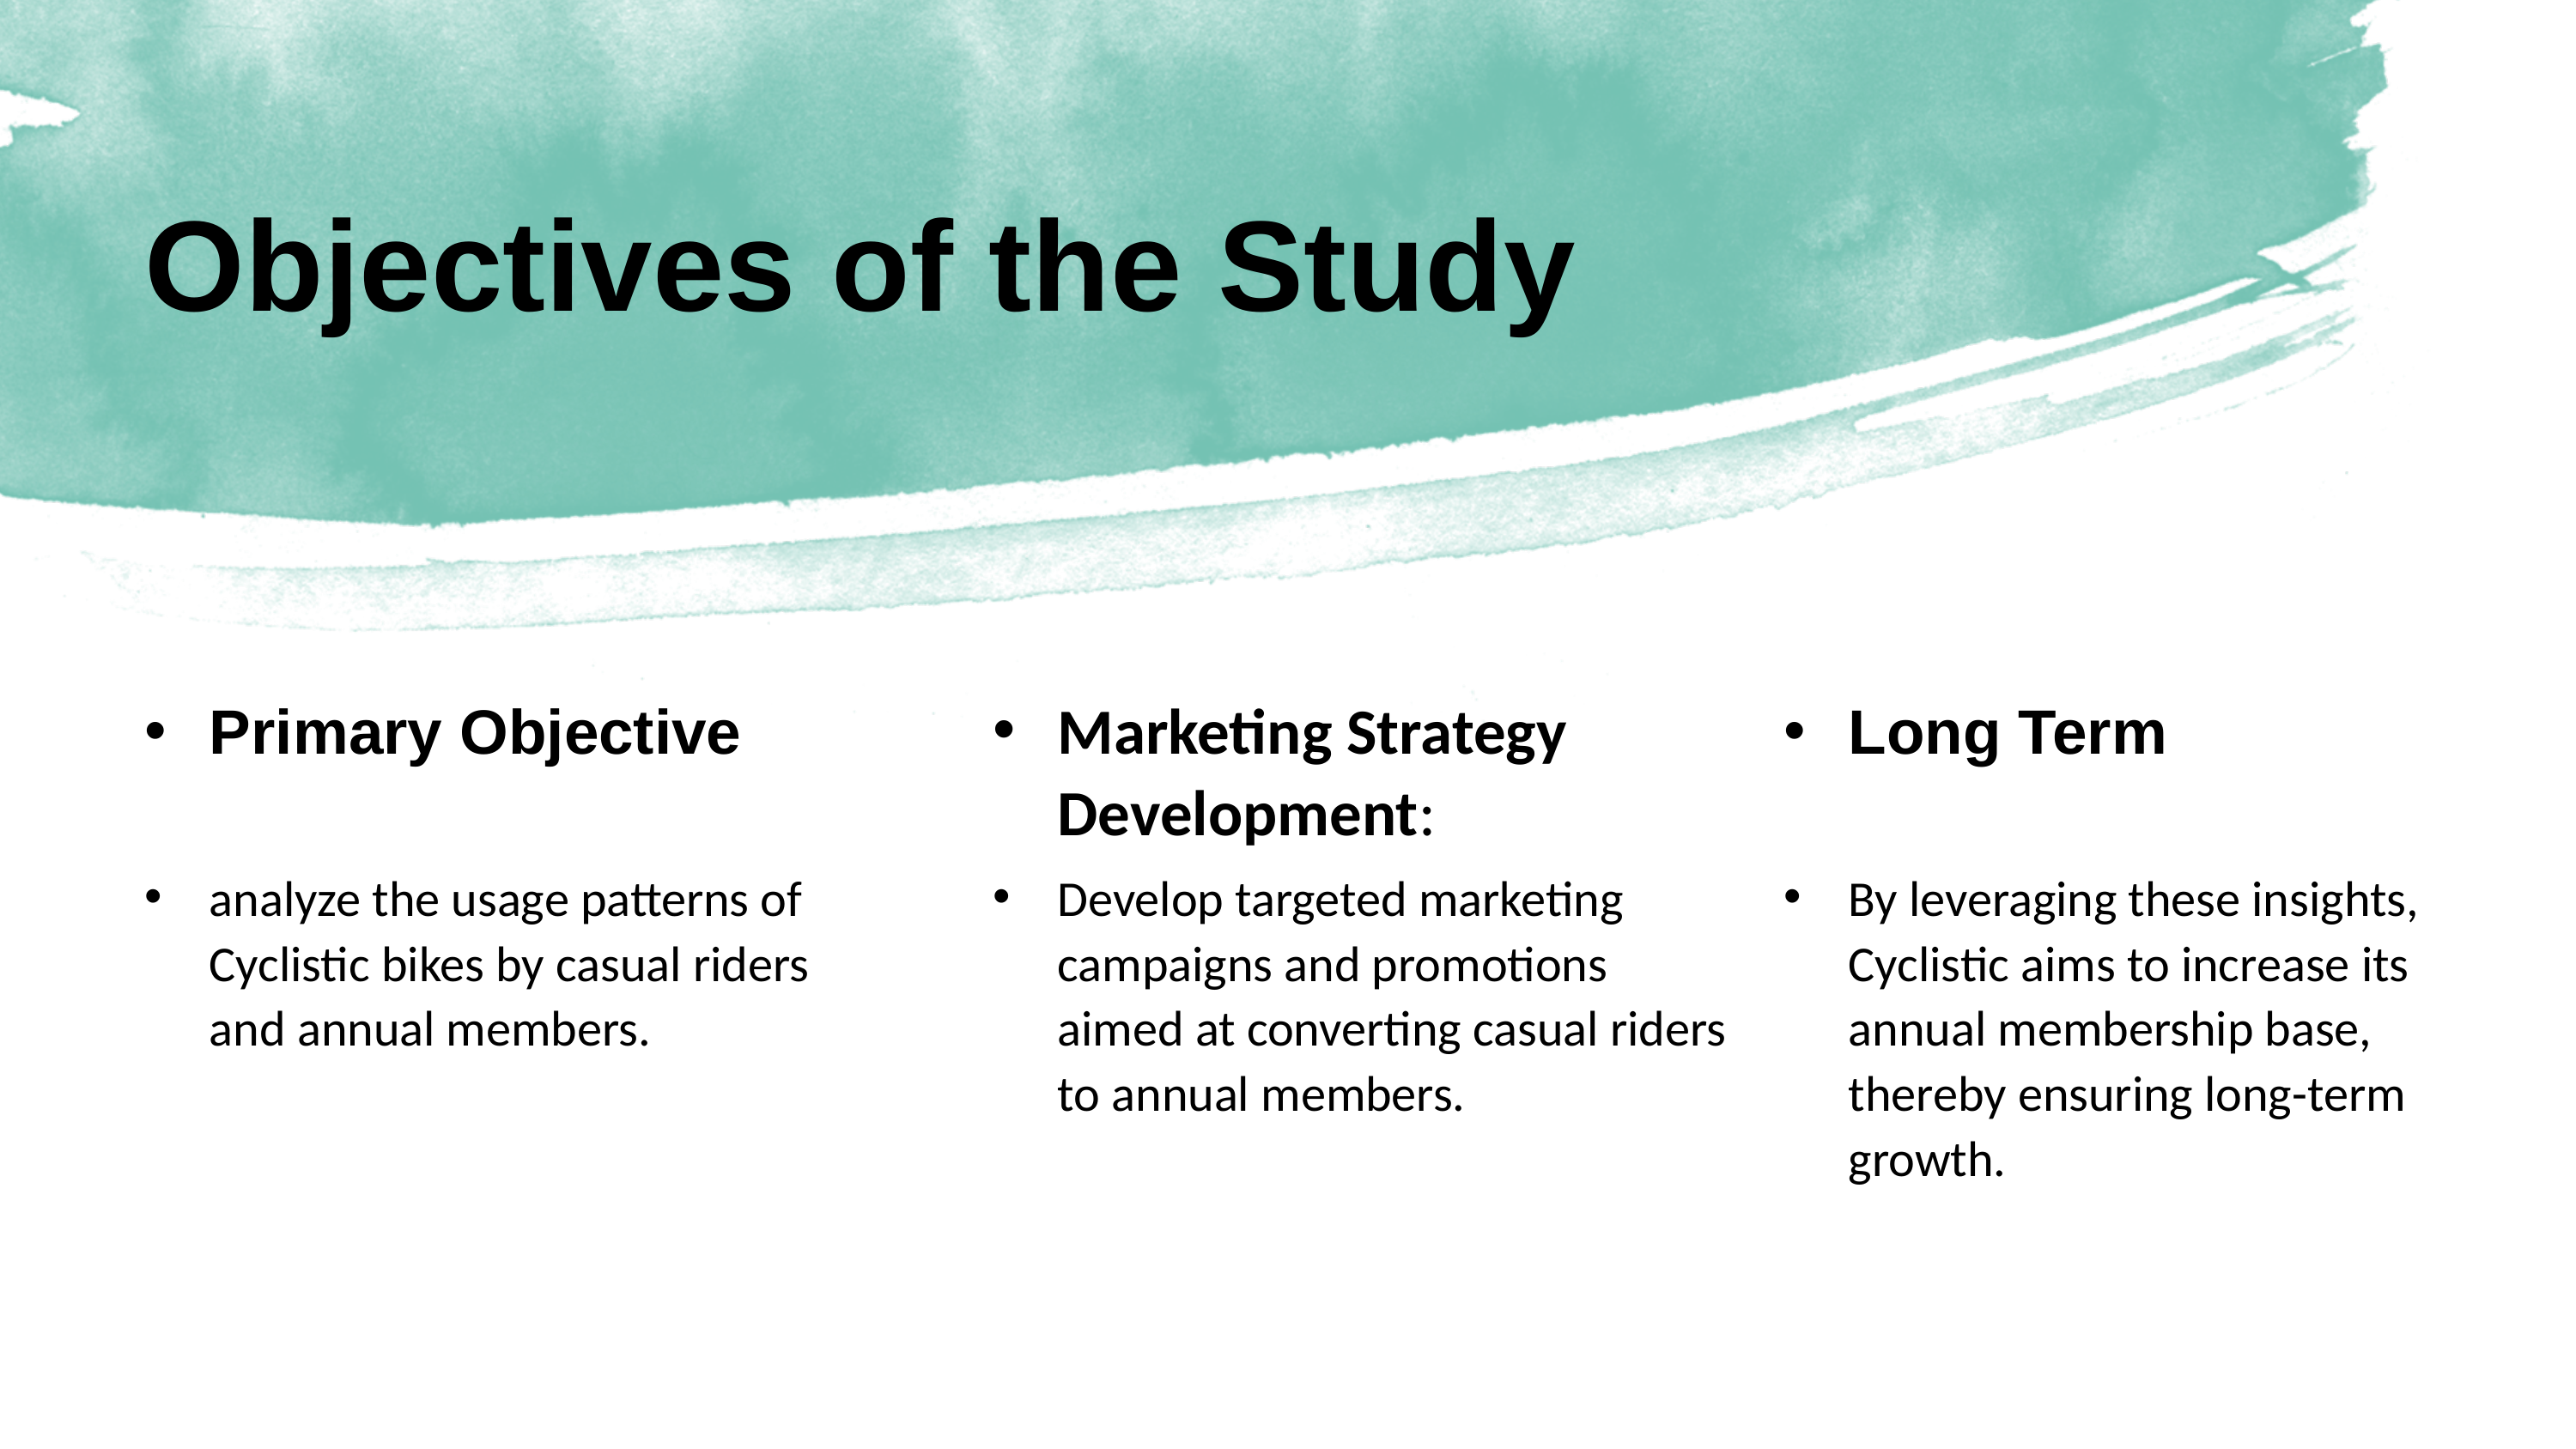

Objectives of the Study
Primary Objective
analyze the usage patterns of Cyclistic bikes by casual riders and annual members.
Marketing Strategy Development:
Develop targeted marketing campaigns and promotions aimed at converting casual riders to annual members.
Long Term
By leveraging these insights, Cyclistic aims to increase its annual membership base, thereby ensuring long-term growth.